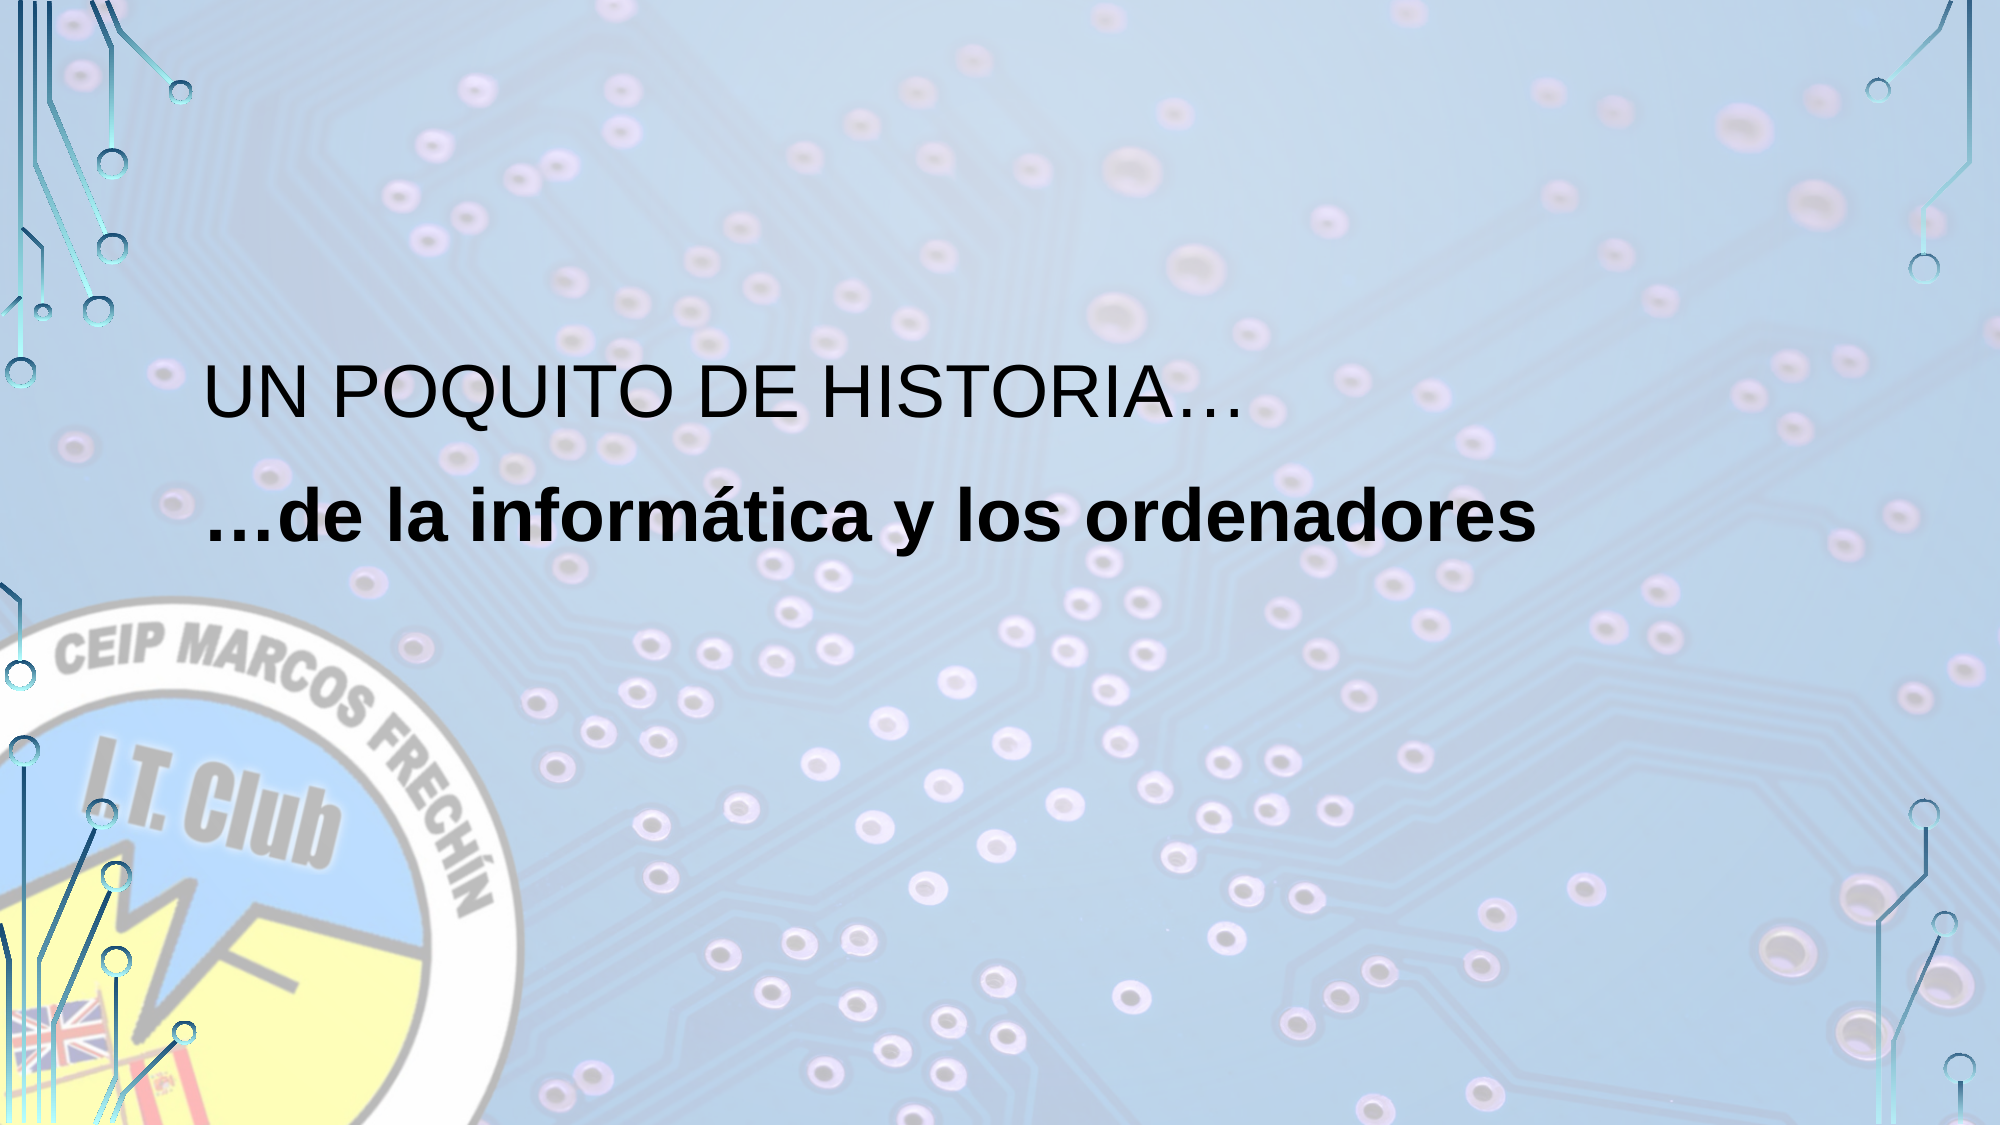

# Un poquito de historia…
…de la informática y los ordenadores